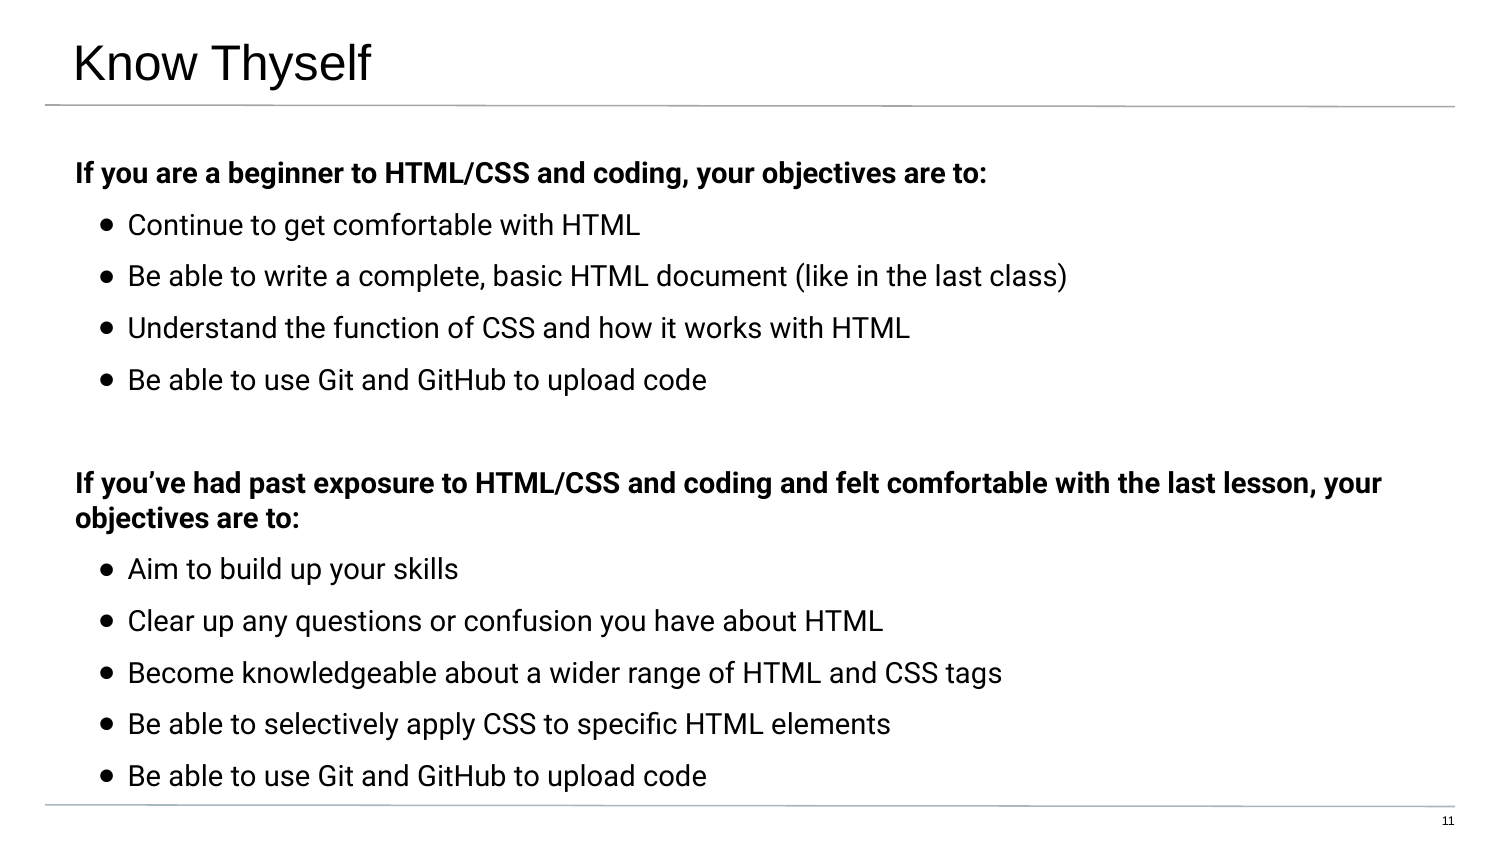

# Know Thyself
If you are a beginner to HTML/CSS and coding, your objectives are to:
Continue to get comfortable with HTML
Be able to write a complete, basic HTML document (like in the last class)
Understand the function of CSS and how it works with HTML
Be able to use Git and GitHub to upload code

If you’ve had past exposure to HTML/CSS and coding and felt comfortable with the last lesson, your objectives are to:
Aim to build up your skills
Clear up any questions or confusion you have about HTML
Become knowledgeable about a wider range of HTML and CSS tags
Be able to selectively apply CSS to specific HTML elements
Be able to use Git and GitHub to upload code